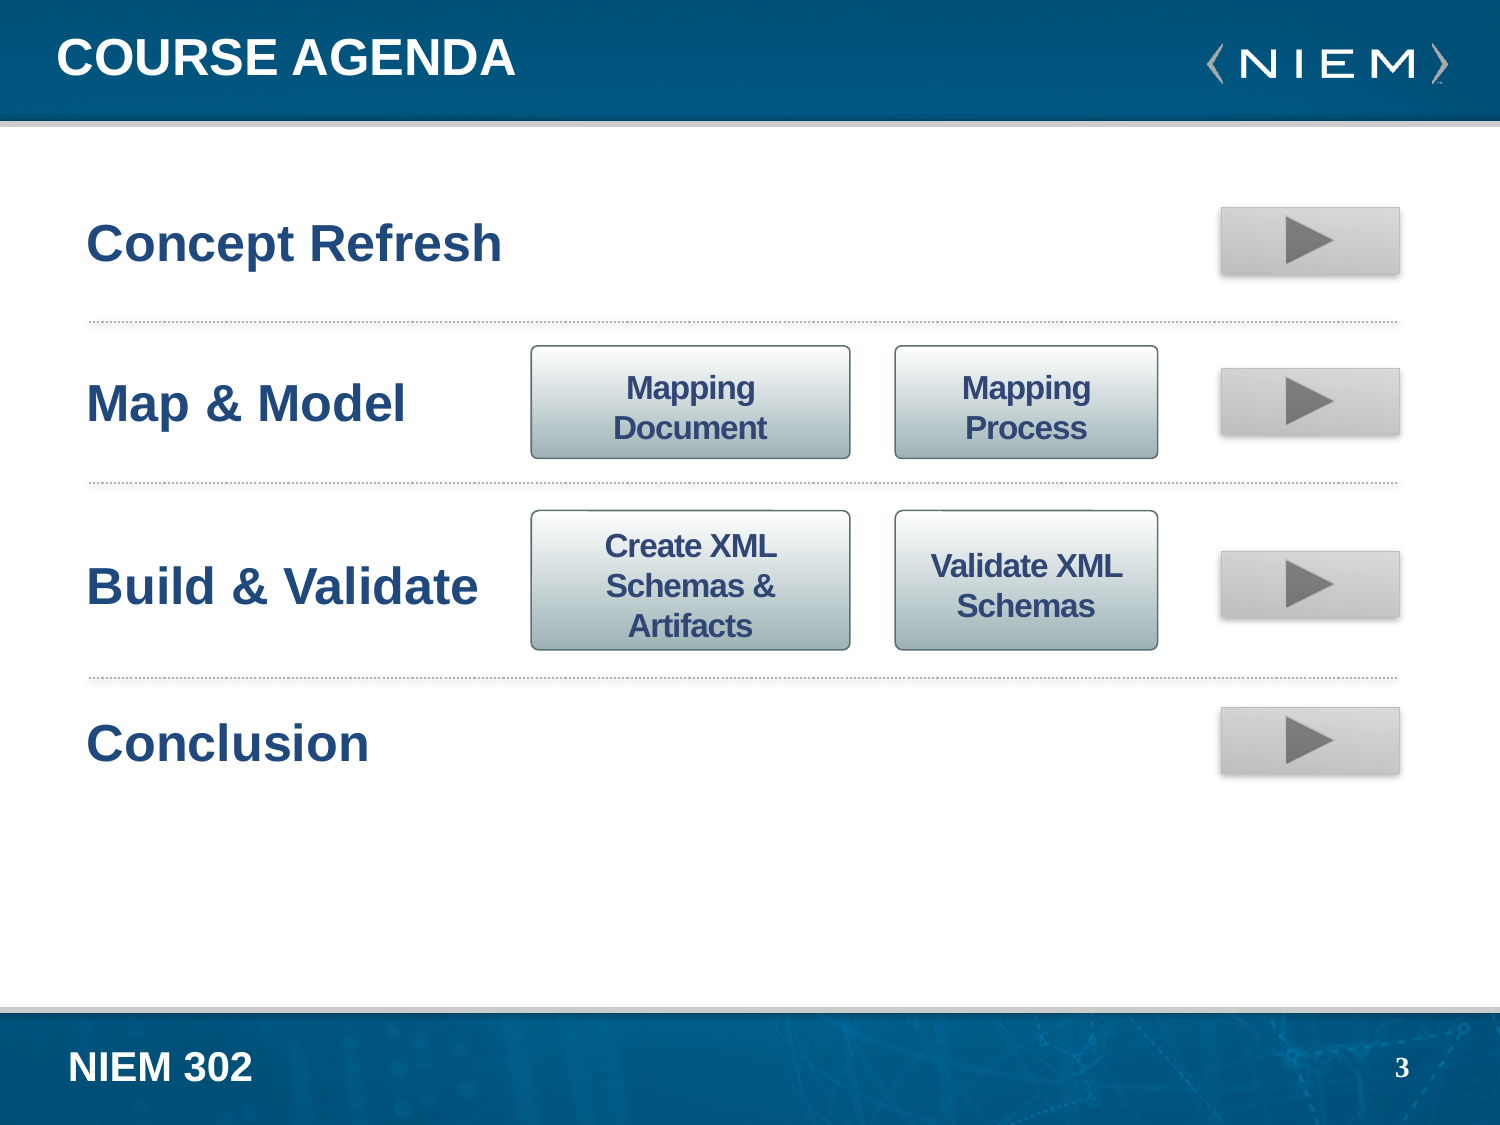

# Course Agenda
Concept Refresh

Mapping Document
Mapping Process
Map & Model

Create XML Schemas & Artifacts
Validate XML Schemas
Build & Validate

Conclusion

3